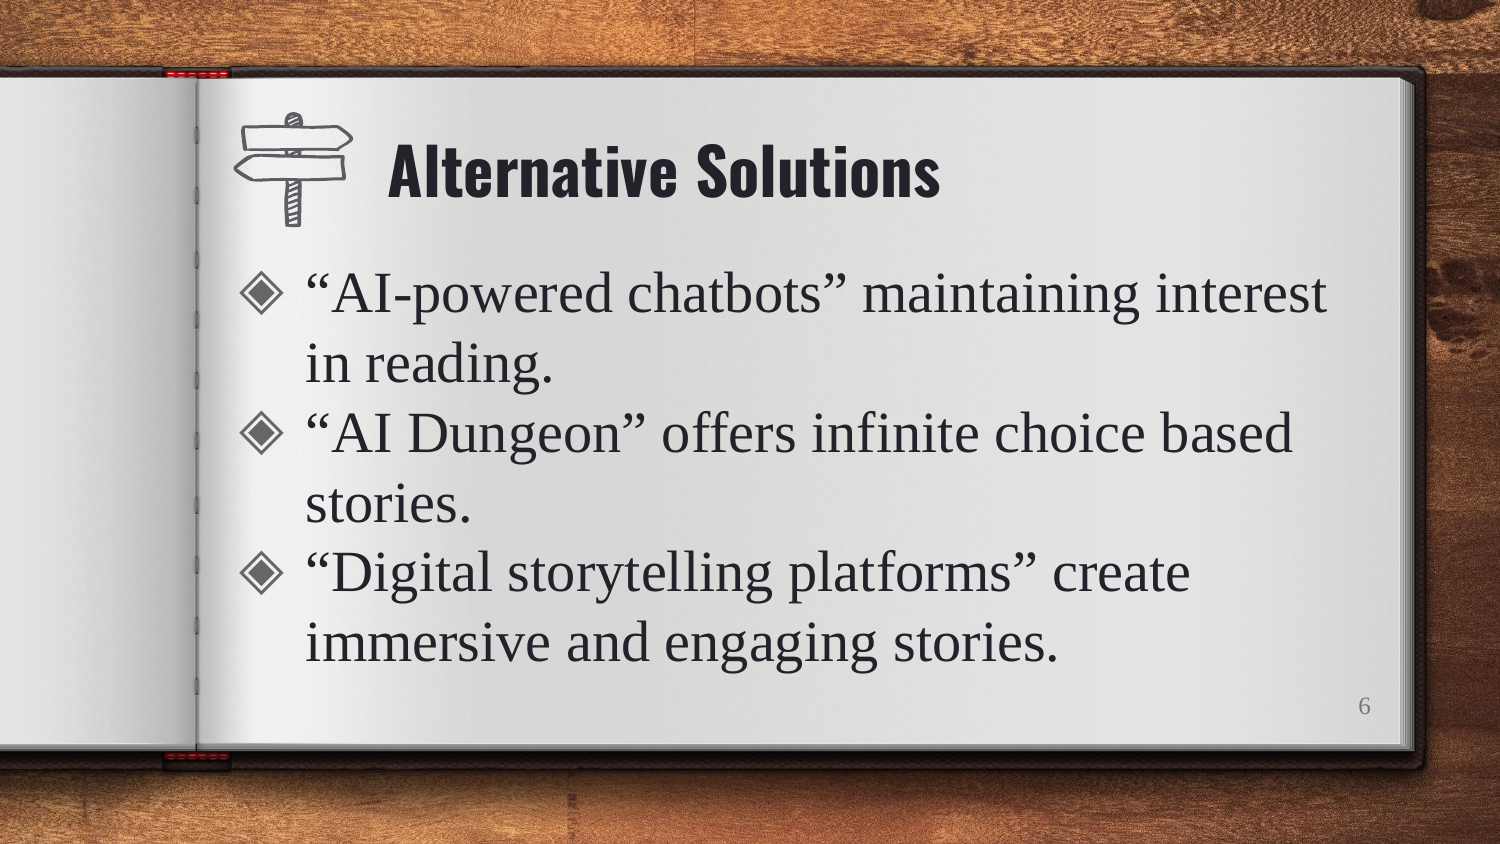

Alternative Solutions

“AI-powered chatbots” maintaining interest in reading.
“AI Dungeon” offers infinite choice based stories.
“Digital storytelling platforms” create immersive and engaging stories.

6